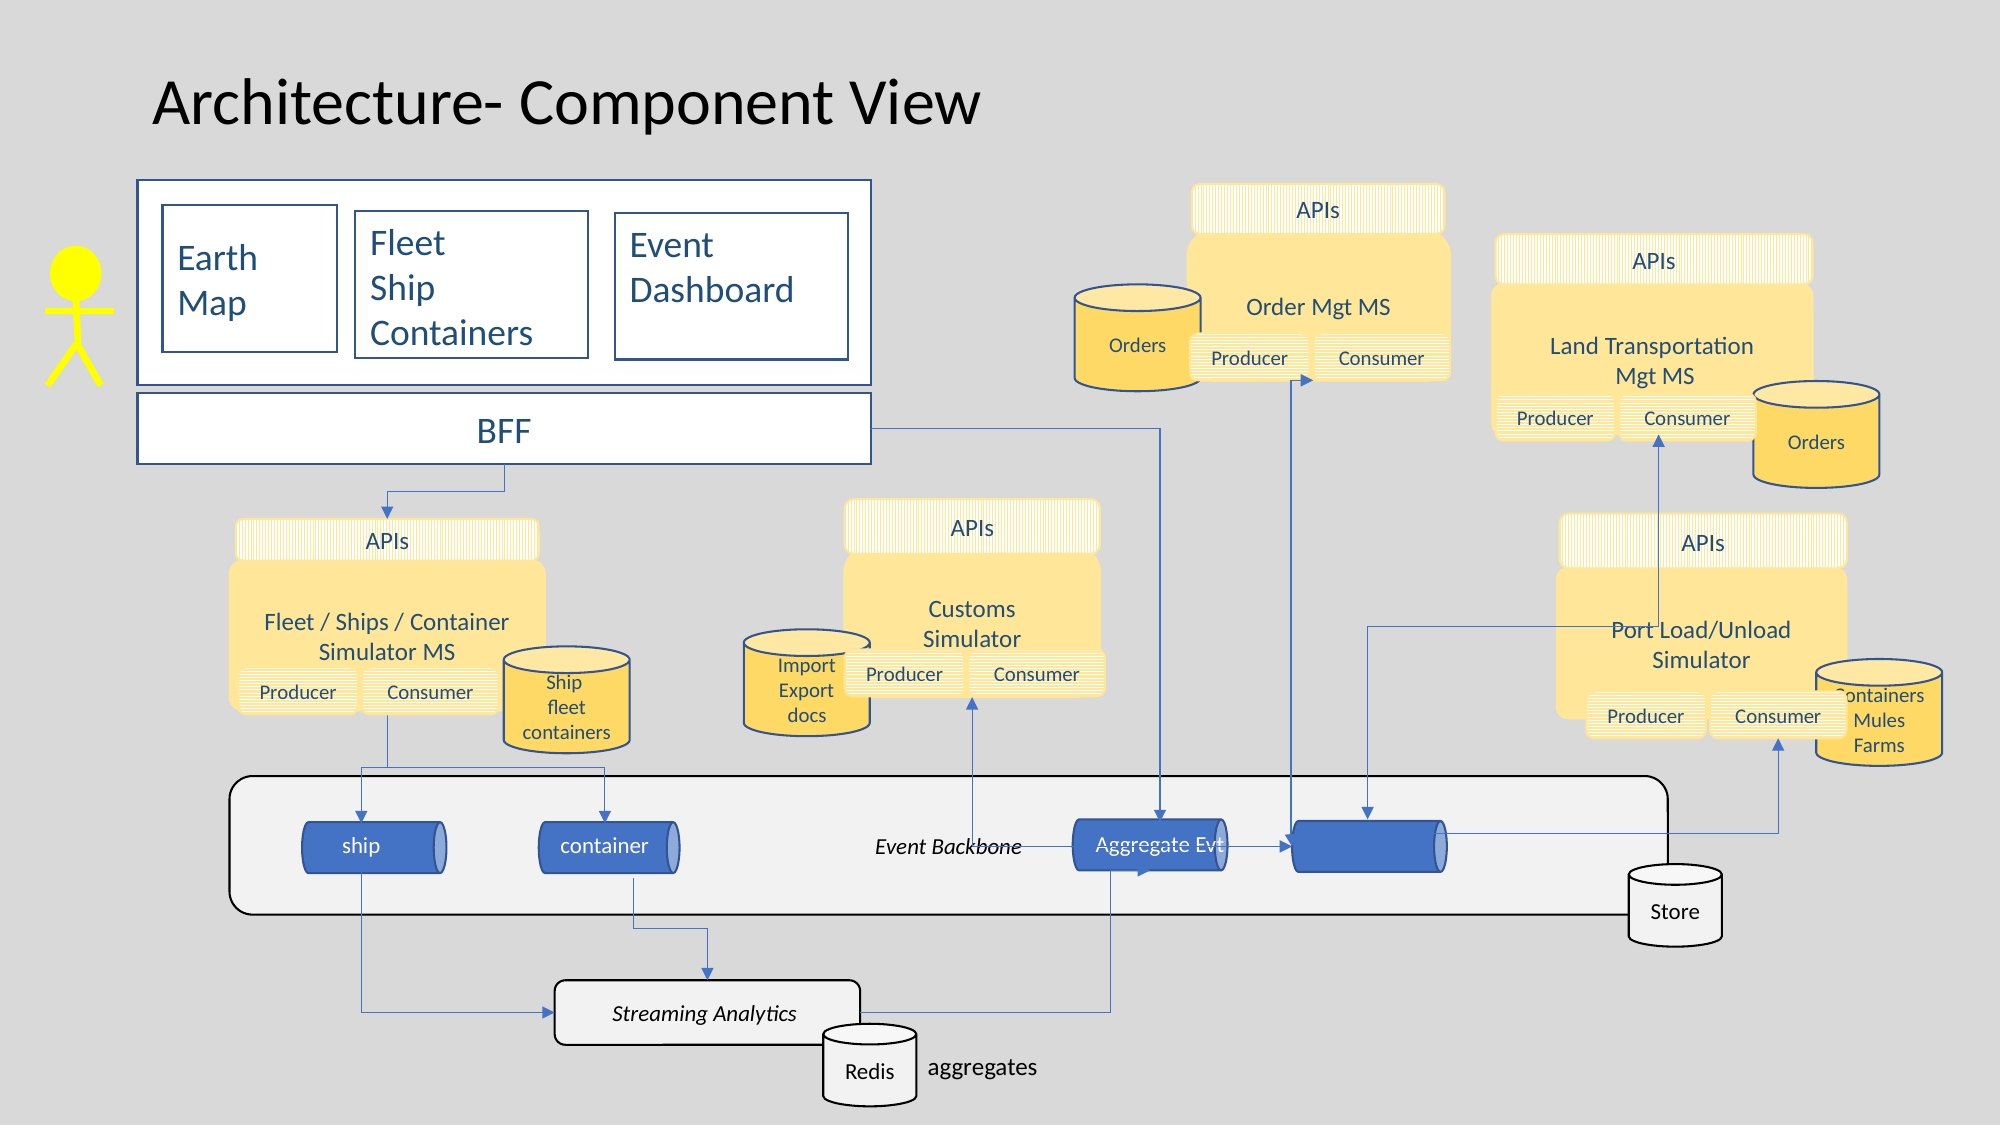

# Architecture- Component View

APIs
Earth
Map
Fleet
Ship
Containers

Event
Dashboard

Order Mgt MS
APIs

Orders
Land Transportation
 Mgt MS
Consumer
Producer
Orders
 BFF
Consumer
Producer
APIs
APIs
APIs
Customs
Simulator
Fleet / Ships / Container
Simulator MS
Port Load/Unload
Simulator
Import
Export docs
Ship
fleet
containers
Consumer
Producer
Containers Mules
Farms
Consumer
Producer
Consumer
Producer

Event Backbone

Aggregate Evt
ship
container
Store
Streaming Analytics
Redis
aggregates